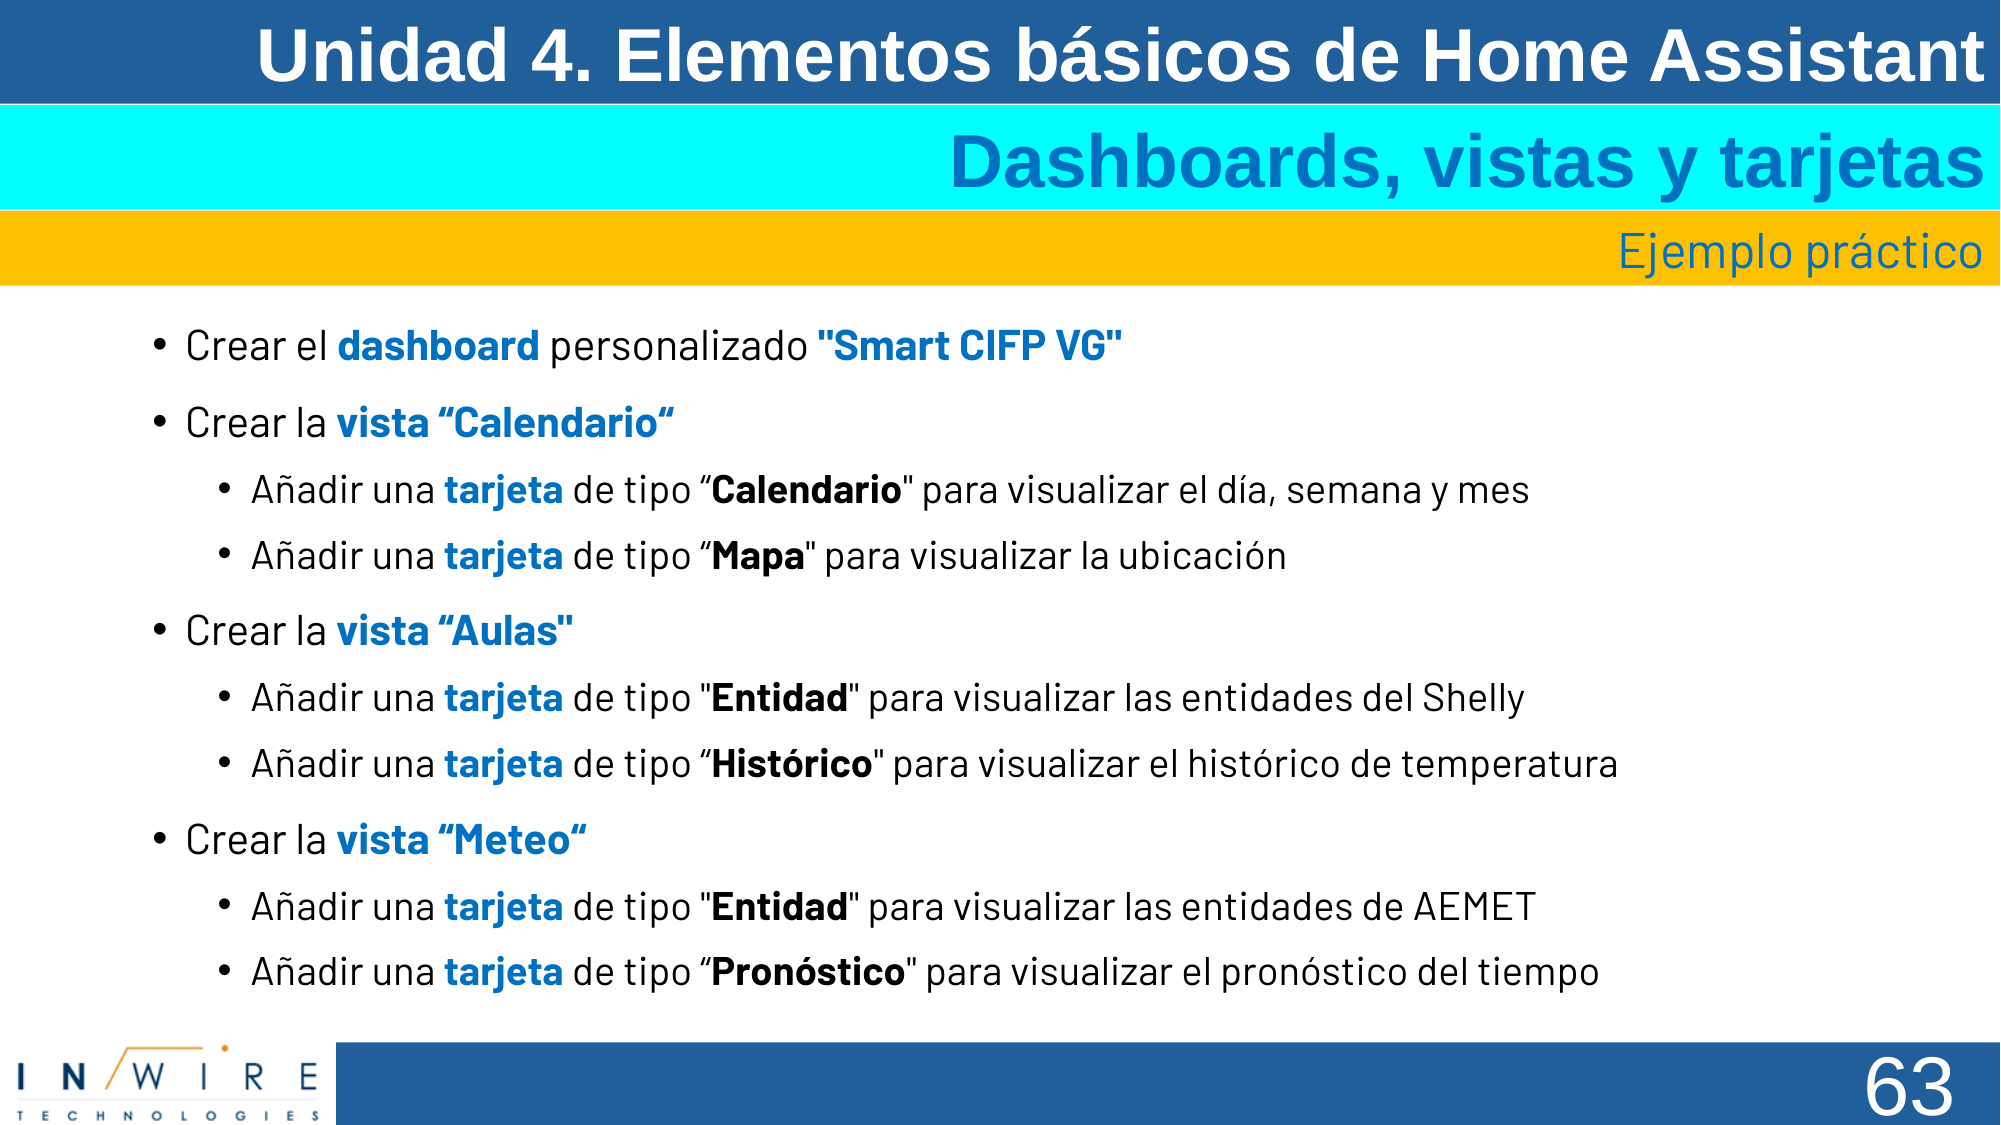

Unidad 4. Elementos básicos de Home Assistant
Dashboards, vistas y tarjetas
Ejemplo práctico
Crear el dashboard personalizado "Smart CIFP VG"
Crear la vista “Calendario“
Añadir una tarjeta de tipo “Calendario" para visualizar el día, semana y mes
Añadir una tarjeta de tipo “Mapa" para visualizar la ubicación
Crear la vista “Aulas"
Añadir una tarjeta de tipo "Entidad" para visualizar las entidades del Shelly
Añadir una tarjeta de tipo “Histórico" para visualizar el histórico de temperatura
Crear la vista “Meteo“
Añadir una tarjeta de tipo "Entidad" para visualizar las entidades de AEMET
Añadir una tarjeta de tipo “Pronóstico" para visualizar el pronóstico del tiempo